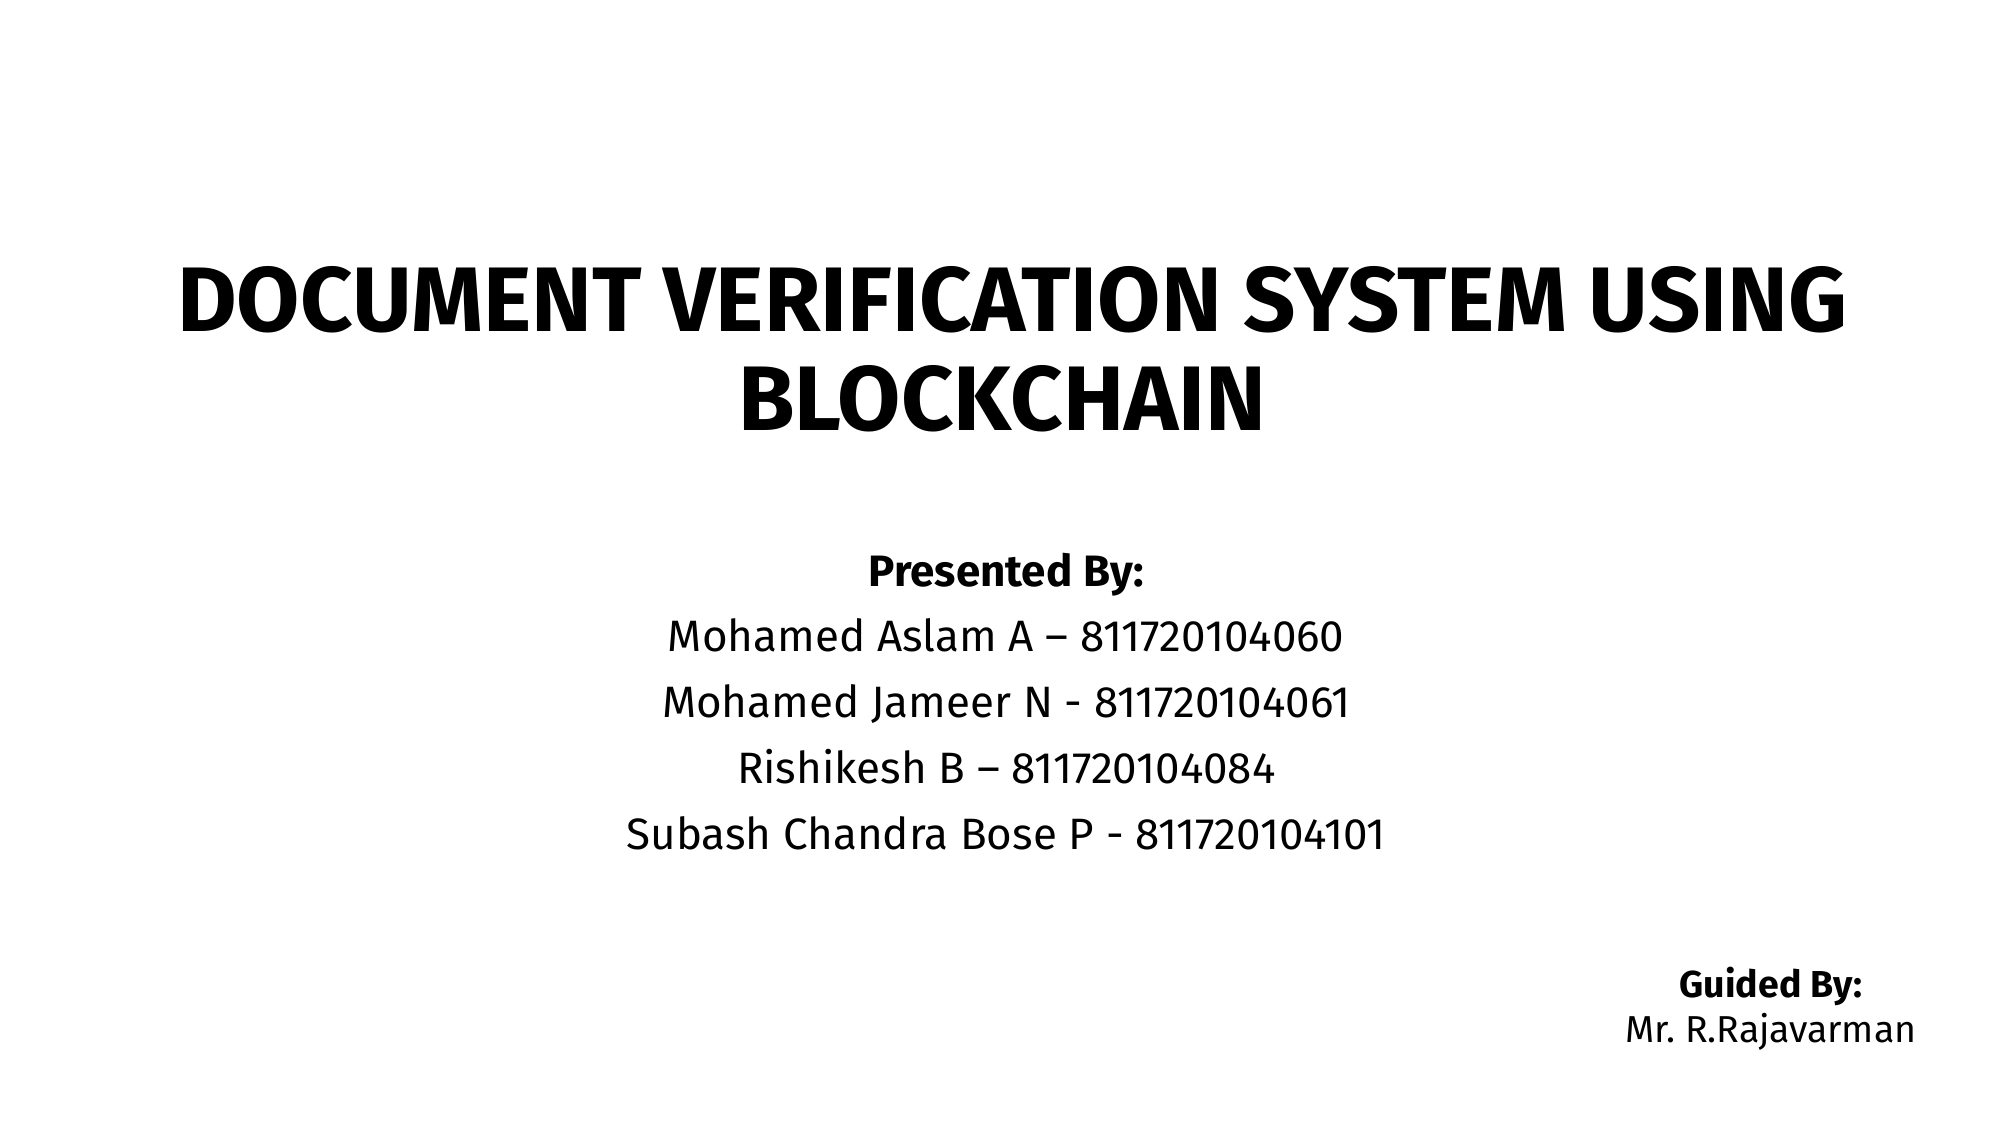

# DOCUMENT VERIFICATION SYSTEM USING BLOCKCHAIN
Presented By:
Mohamed Aslam A – 811720104060
Mohamed Jameer N - 811720104061
Rishikesh B – 811720104084
Subash Chandra Bose P - 811720104101
Guided By:
Mr. R.Rajavarman